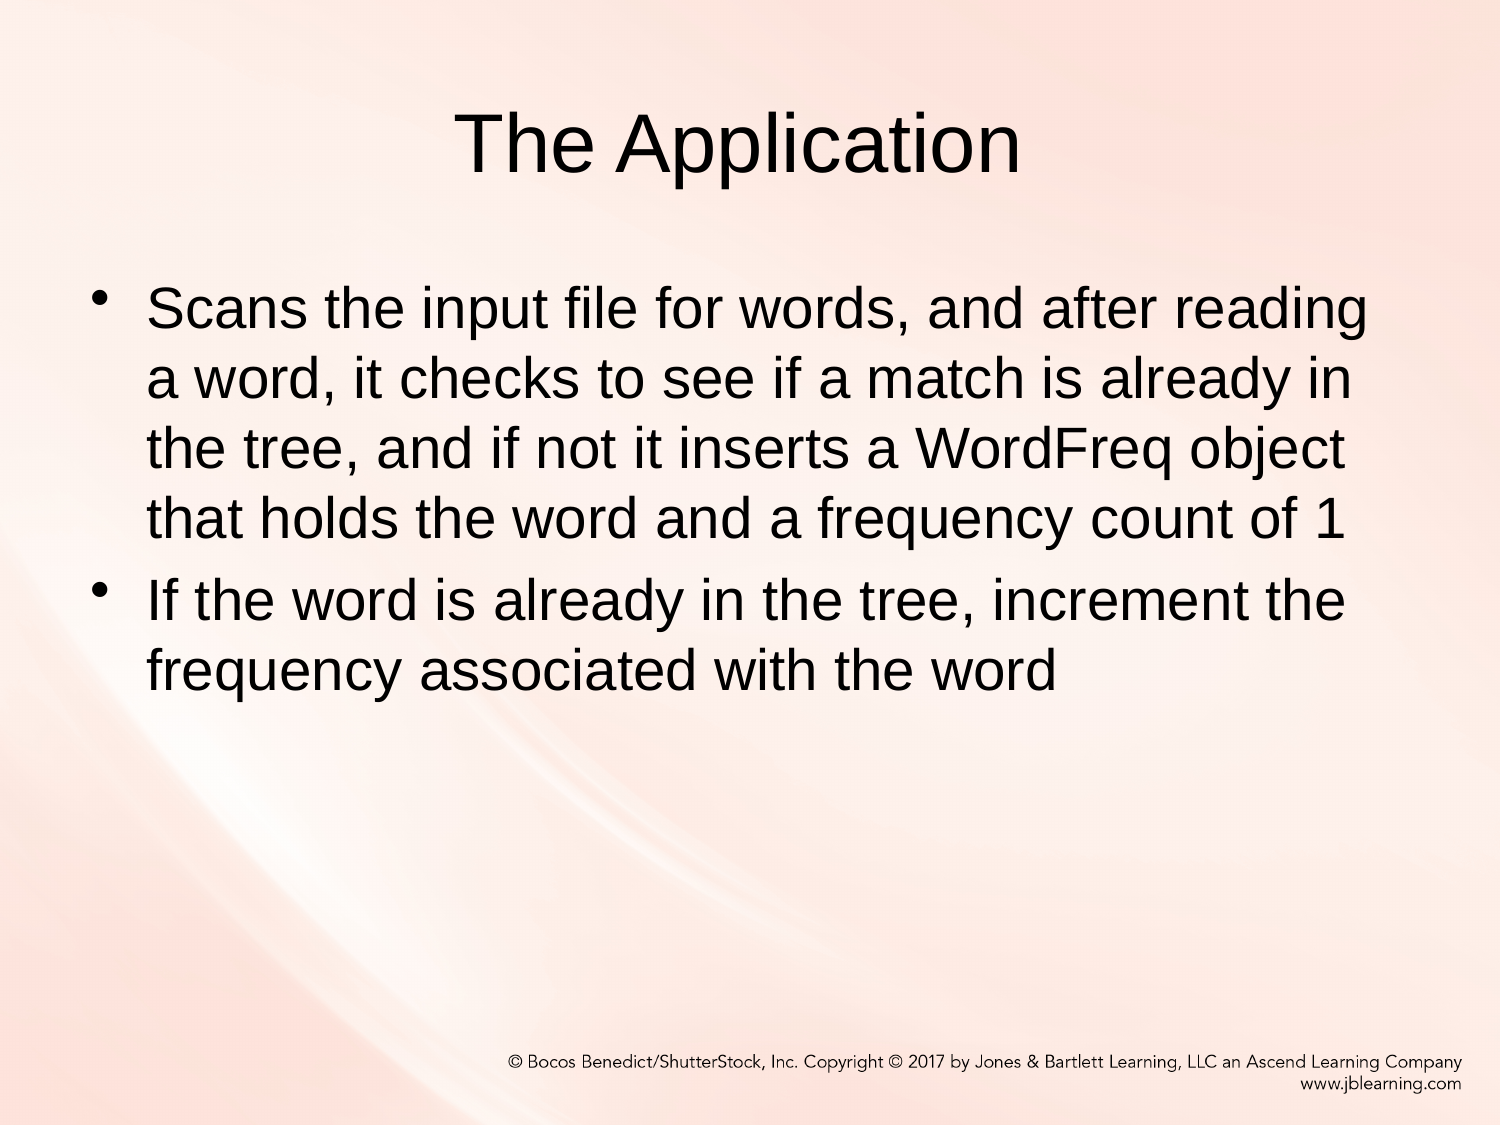

# The Application
Scans the input file for words, and after reading a word, it checks to see if a match is already in the tree, and if not it inserts a WordFreq object that holds the word and a frequency count of 1
If the word is already in the tree, increment the frequency associated with the word